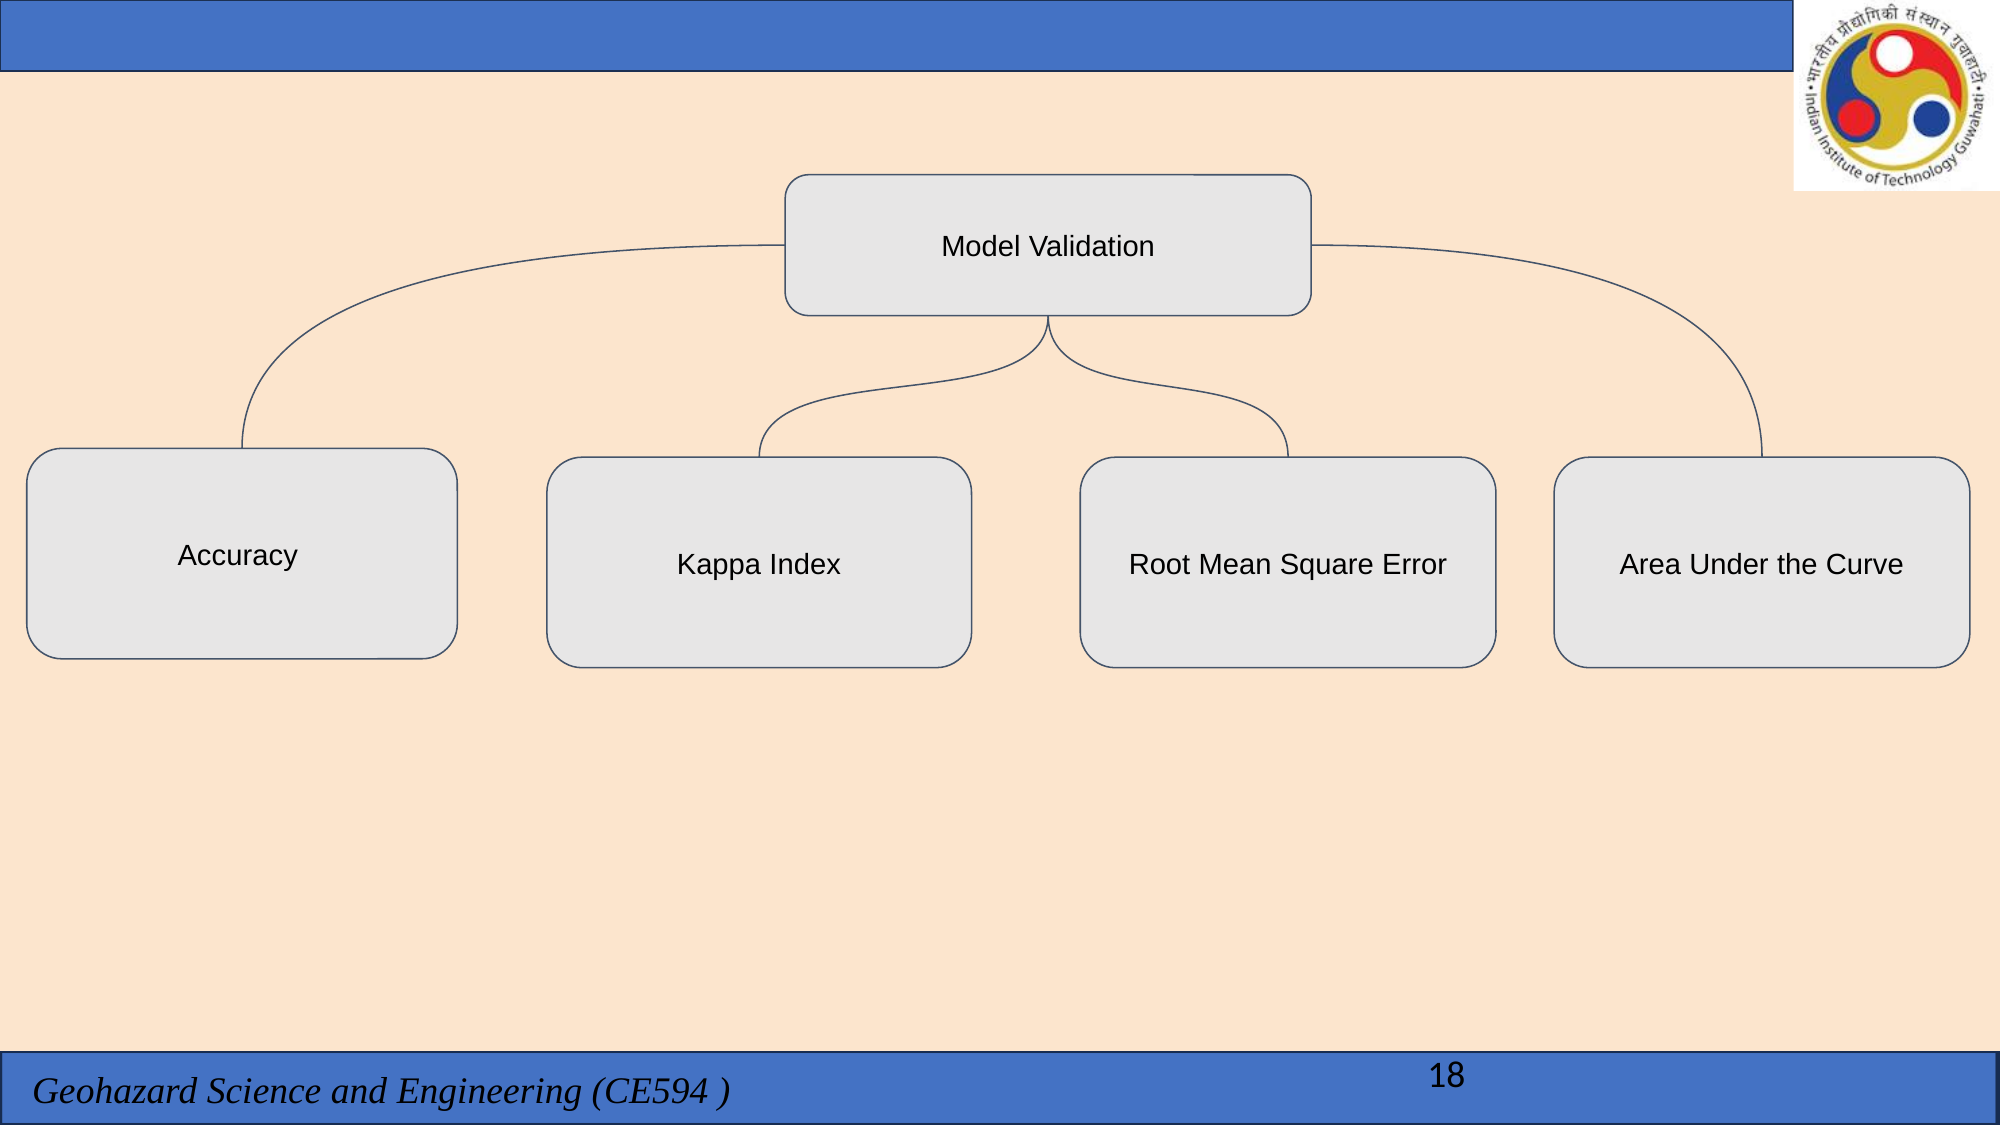

Model Validation
Accuracy
Kappa Index
Root Mean Square Error
Area Under the Curve
18